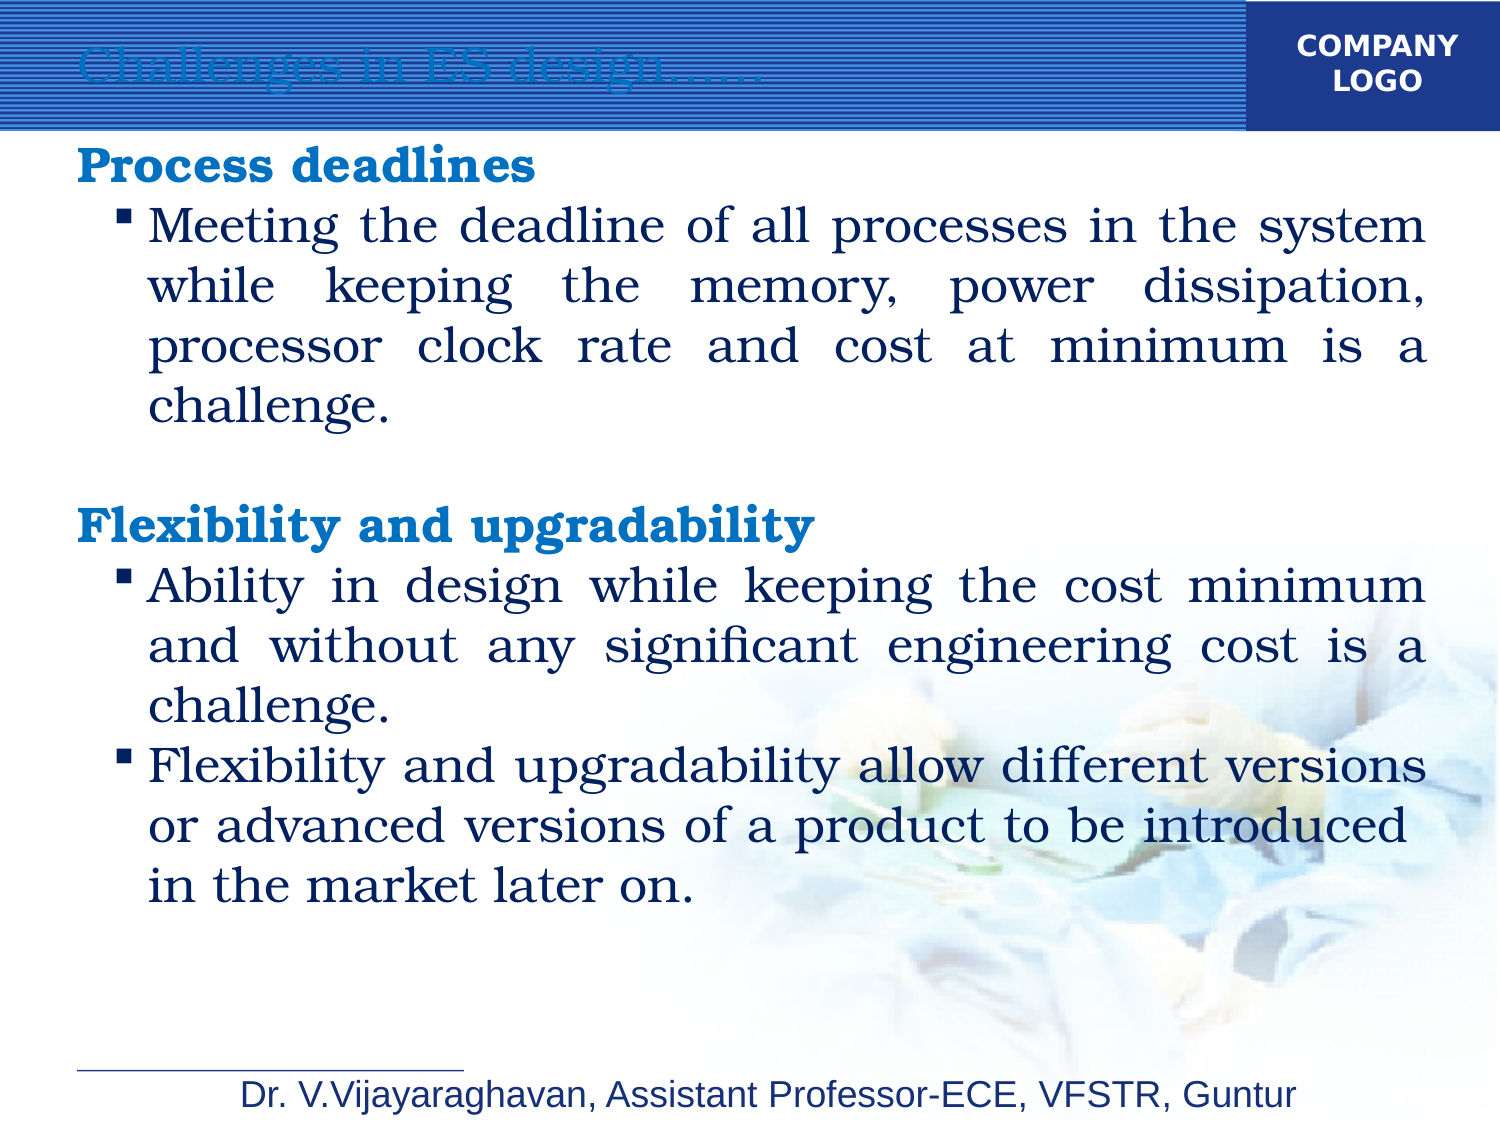

Challenges in ES design……
Process deadlines
Meeting the deadline of all processes in the system while keeping the memory, power dissipation, processor clock rate and cost at minimum is a challenge.

Flexibility and upgradability
Ability in design while keeping the cost minimum and without any significant engineering cost is a challenge.
Flexibility and upgradability allow different versions or advanced versions of a product to be introduced  in the market later on.
Dr. V.Vijayaraghavan, Assistant Professor-ECE, VFSTR, Guntur